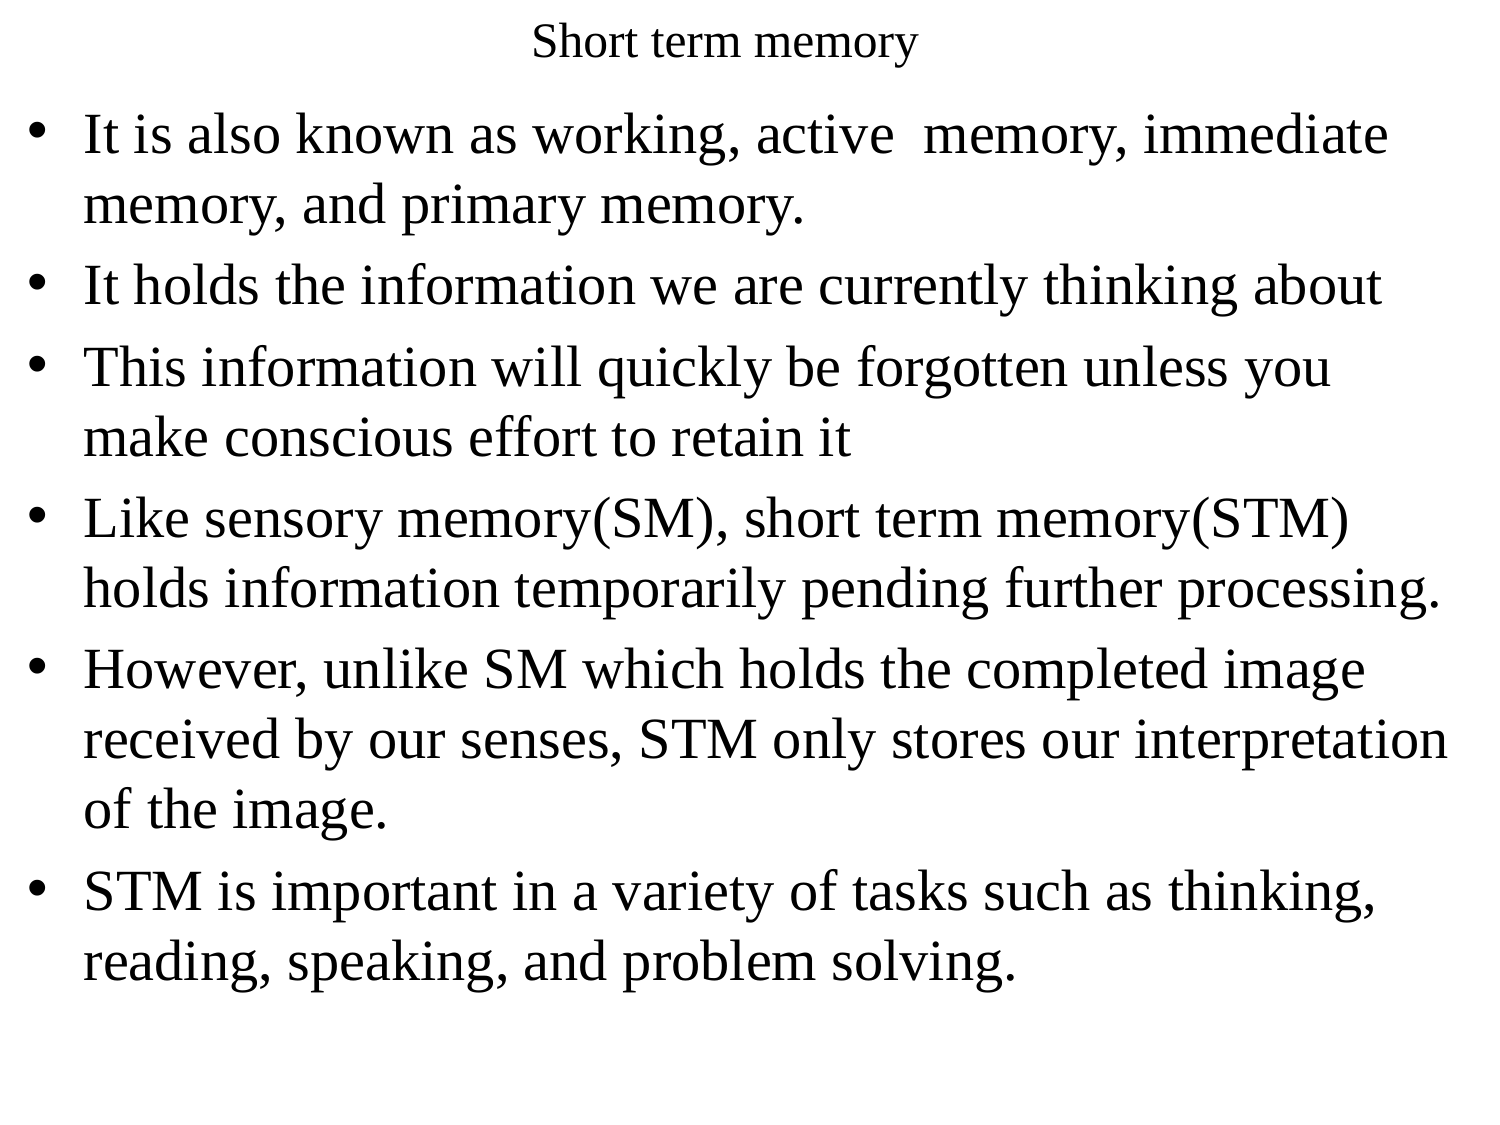

# Short term memory
It is also known as working, active  memory, immediate memory, and primary memory.
It holds the information we are currently thinking about
This information will quickly be forgotten unless you make conscious effort to retain it
Like sensory memory(SM), short term memory(STM) holds information temporarily pending further processing.
However, unlike SM which holds the completed image received by our senses, STM only stores our interpretation of the image.
STM is important in a variety of tasks such as thinking, reading, speaking, and problem solving.